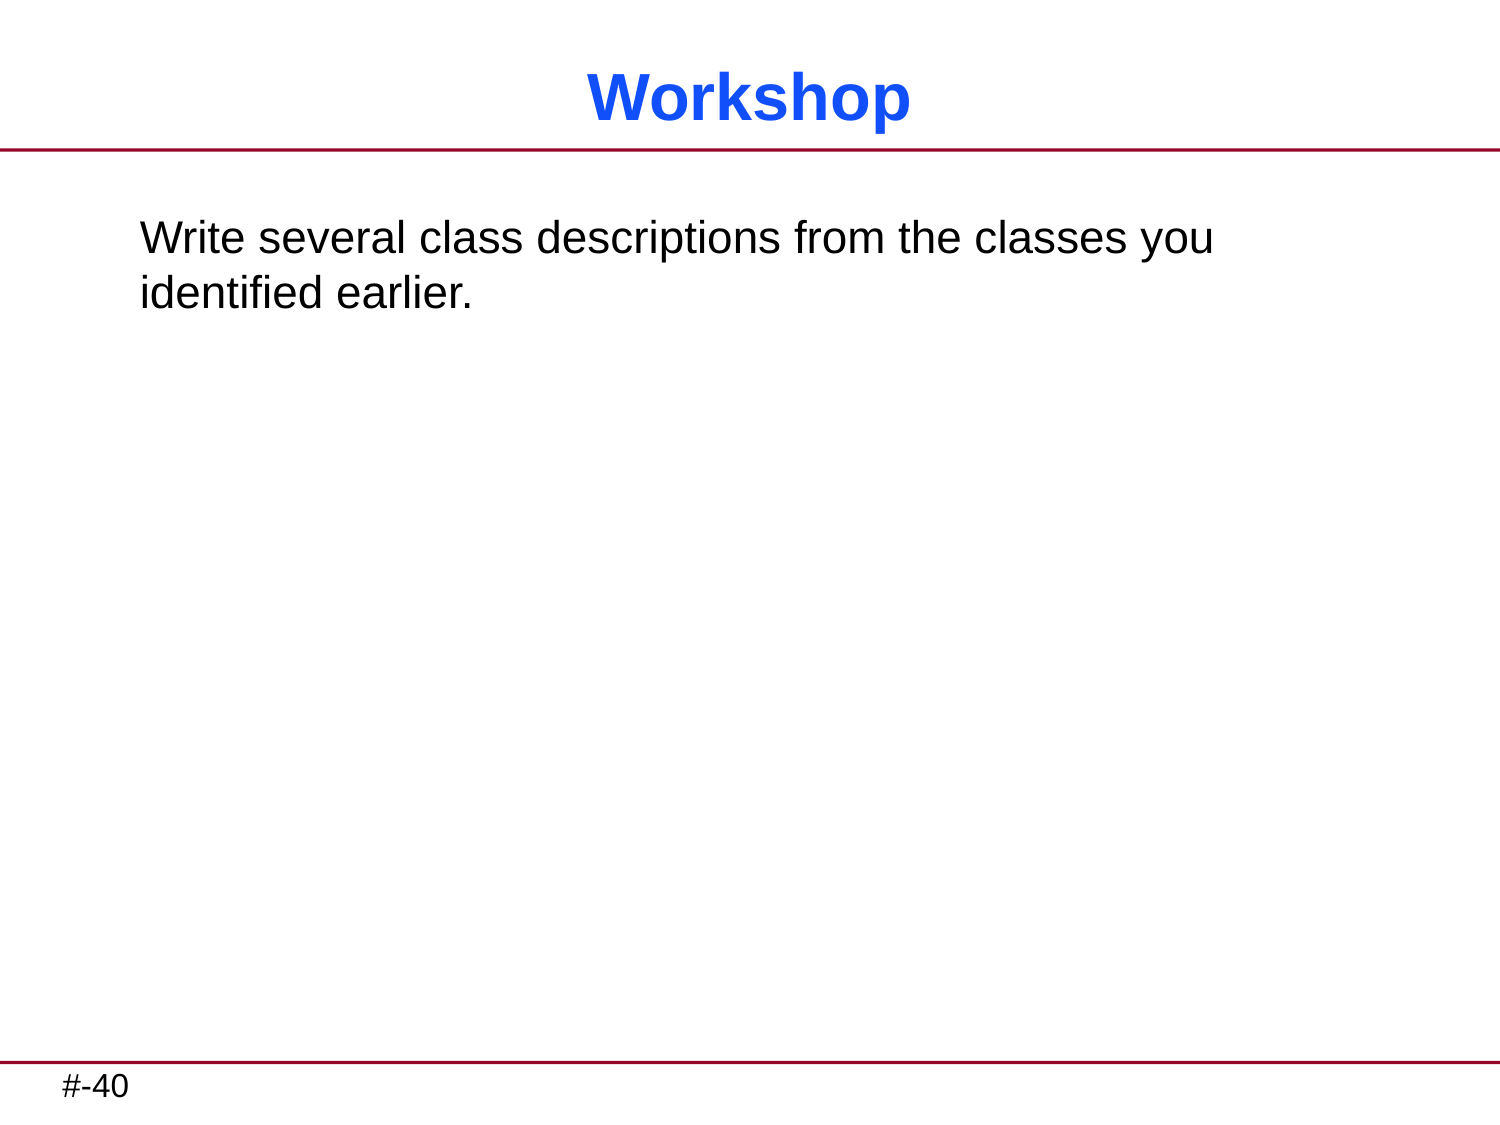

# Workshop
Write several class descriptions from the classes you identified earlier.